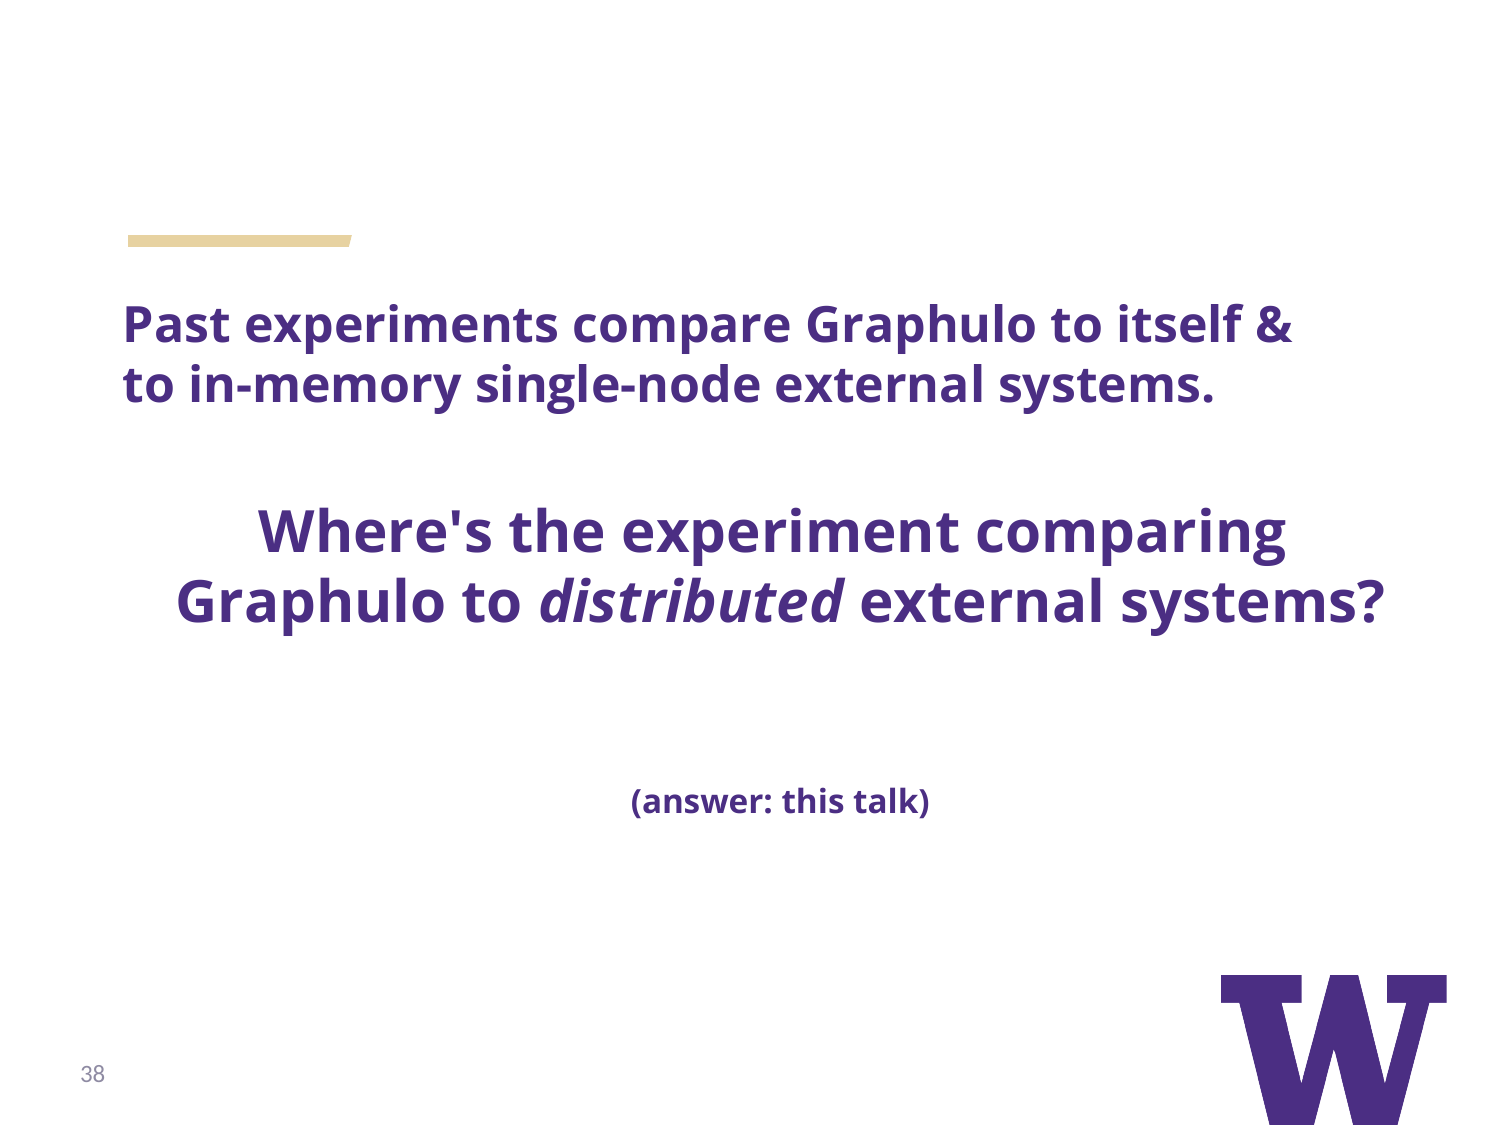

Past experiments compare Graphulo to itself &
to in-memory single-node external systems.

Where's the experiment comparing
Graphulo to distributed external systems?

(answer: this talk)
38